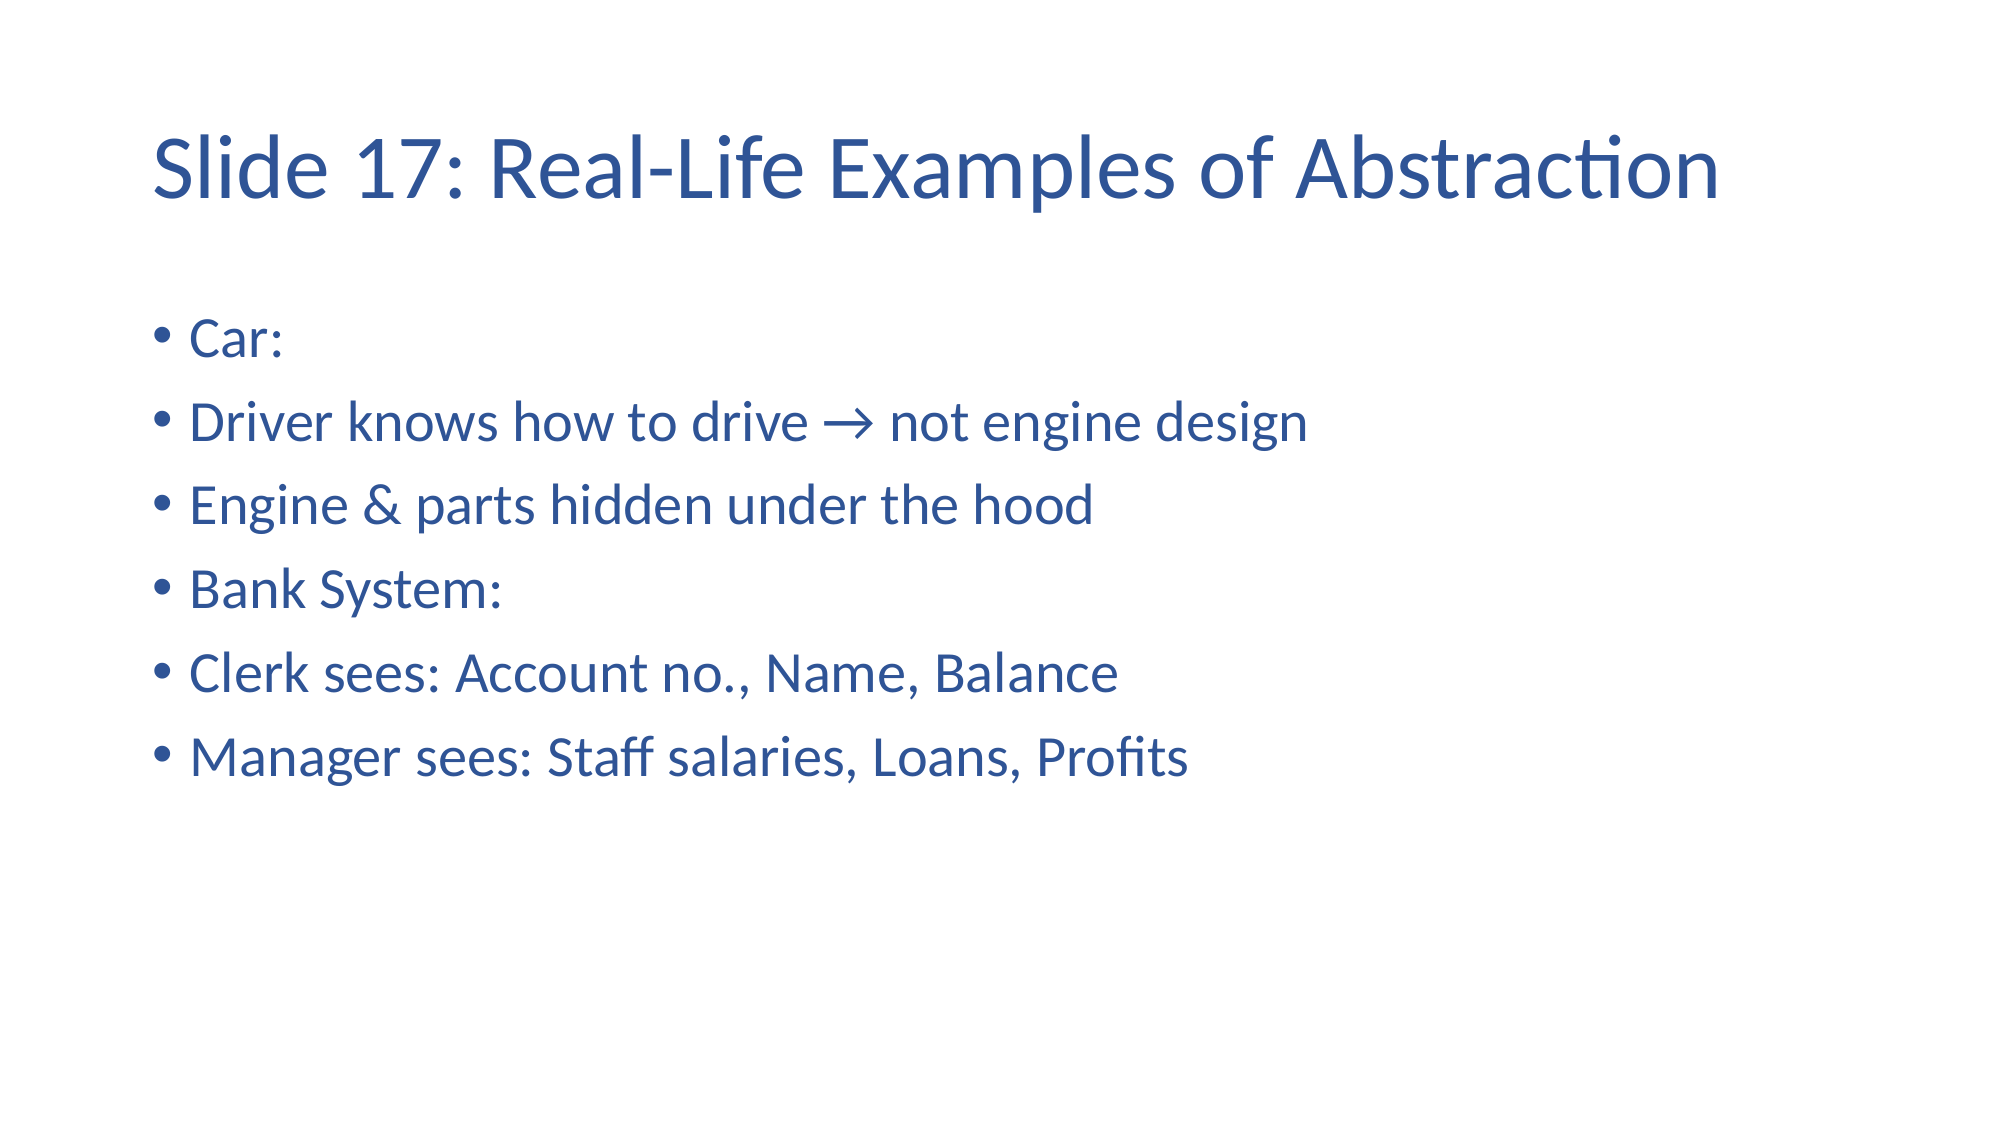

# Slide 17: Real-Life Examples of Abstraction
Car:
Driver knows how to drive → not engine design
Engine & parts hidden under the hood
Bank System:
Clerk sees: Account no., Name, Balance
Manager sees: Staff salaries, Loans, Profits